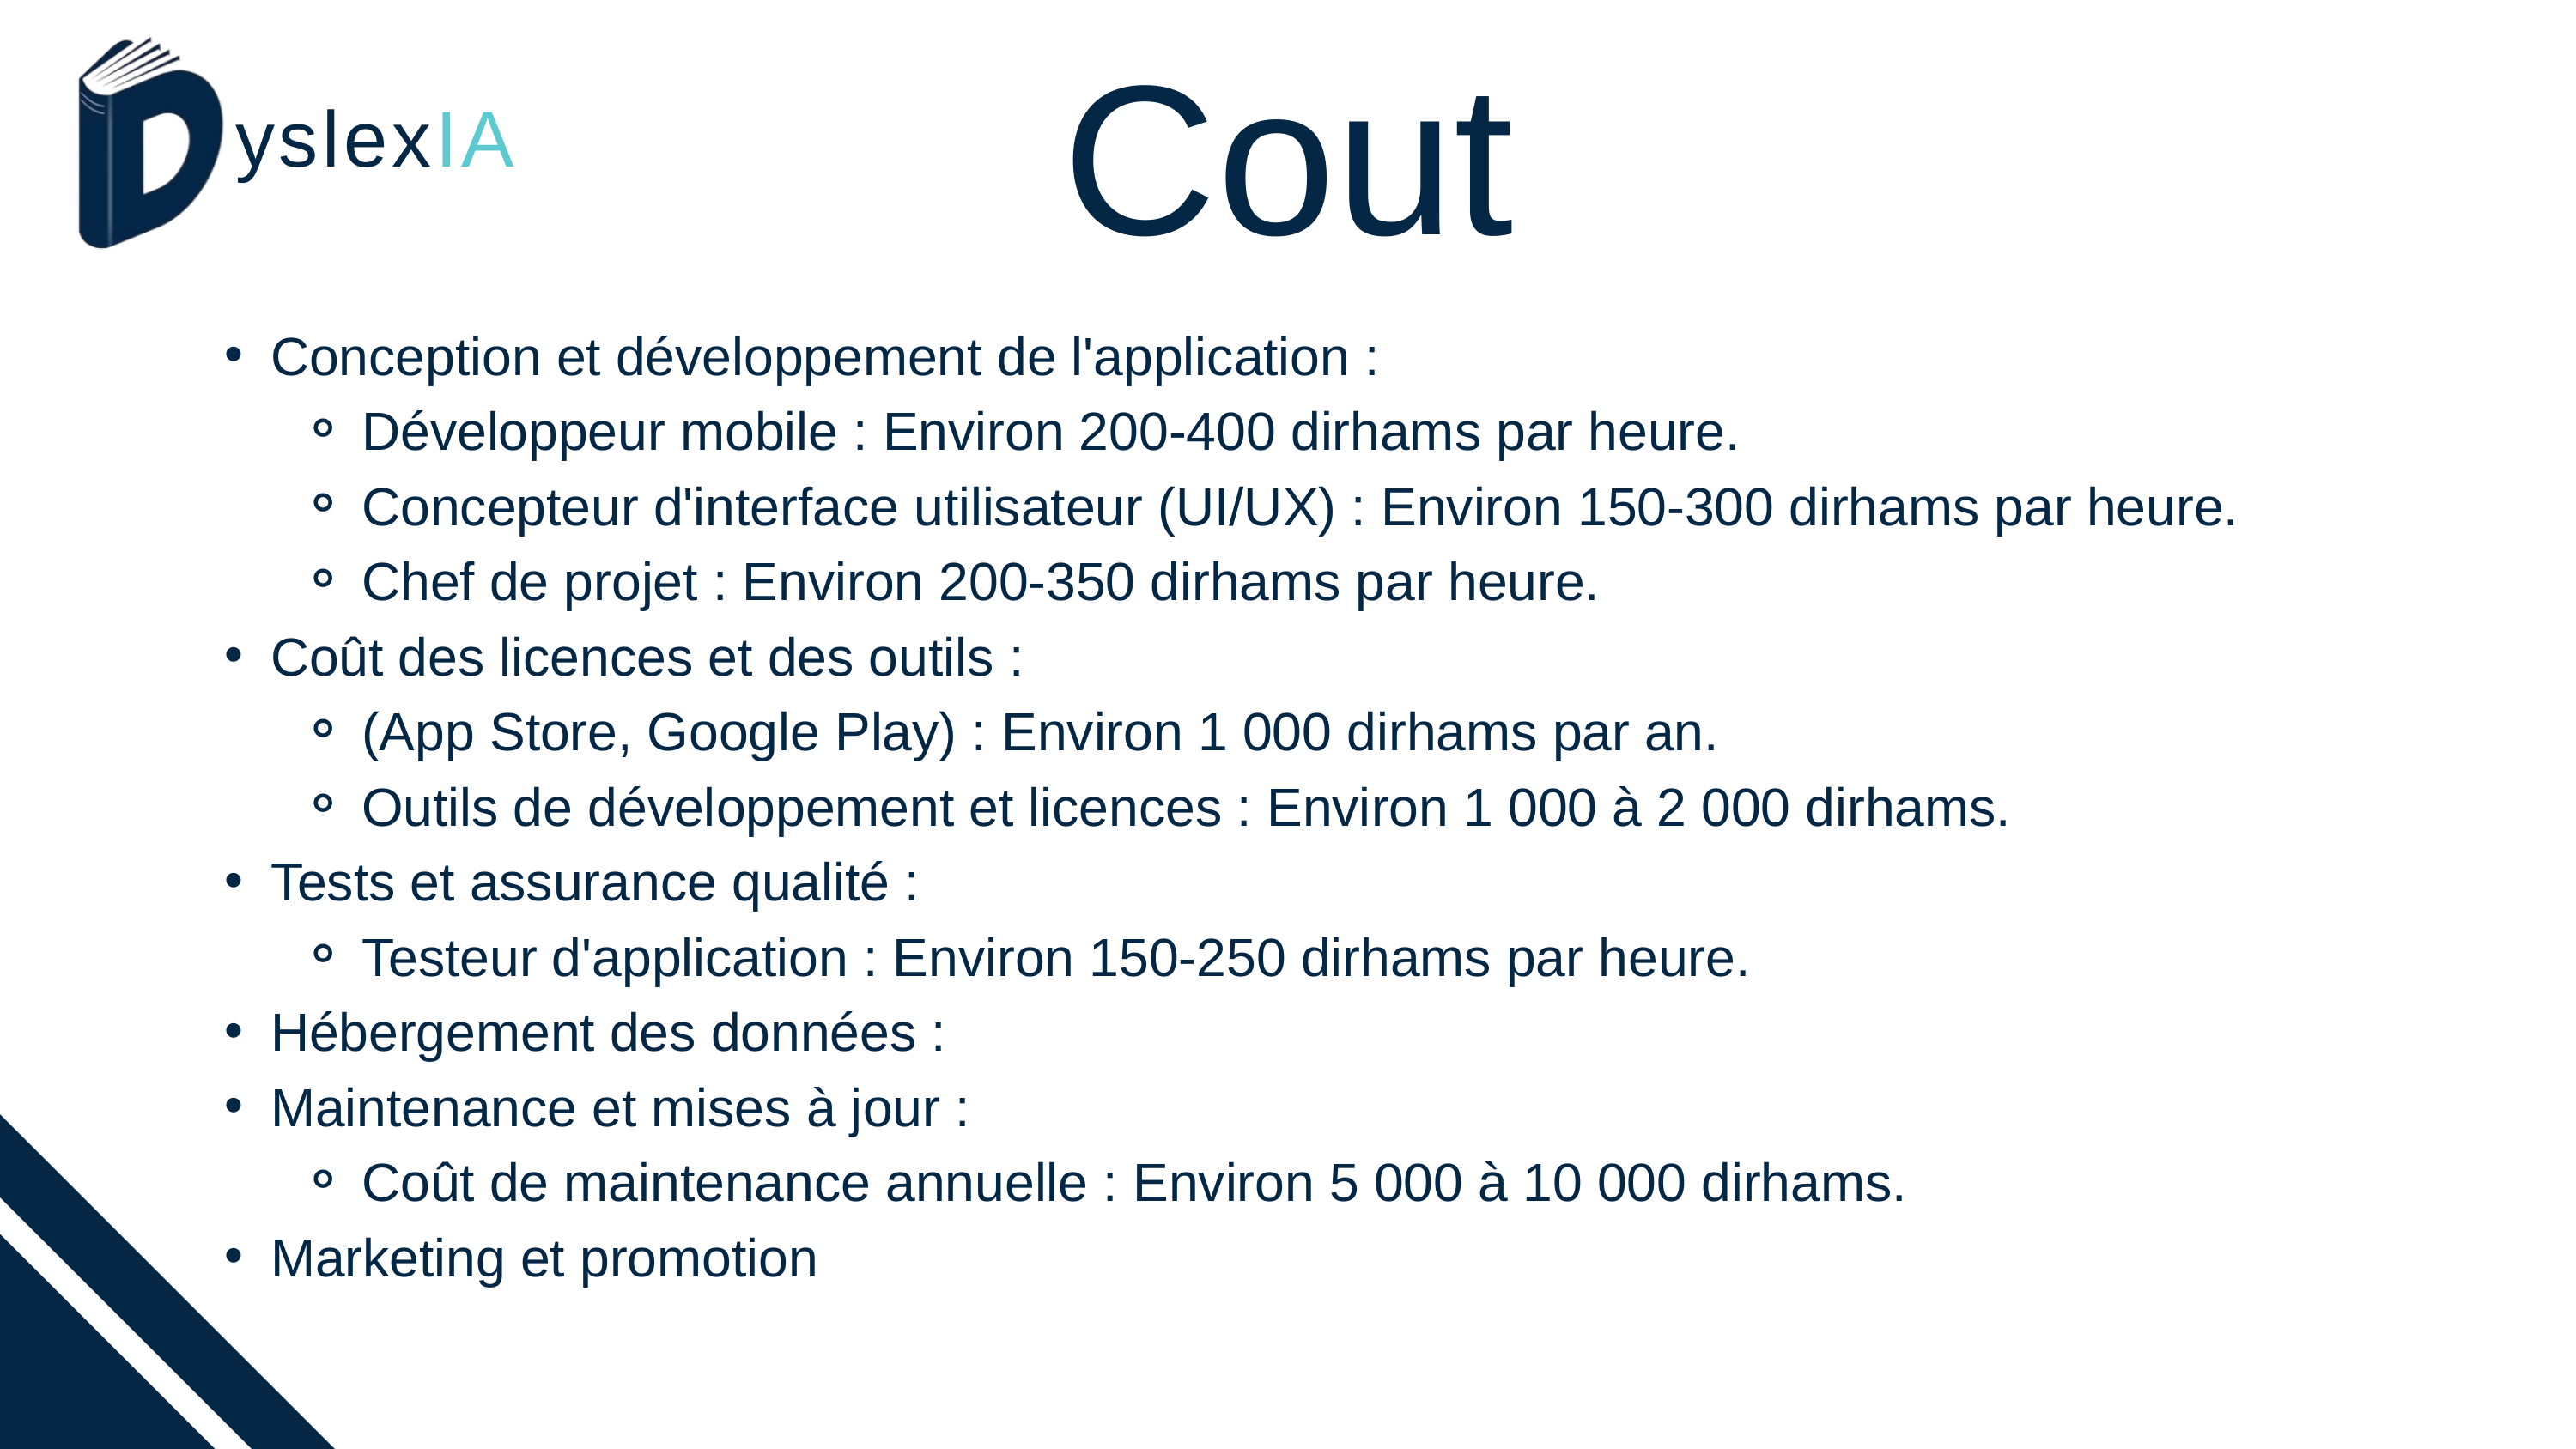

Cout

yslexIA
Conception et développement de l'application :
Développeur mobile : Environ 200-400 dirhams par heure.
Concepteur d'interface utilisateur (UI/UX) : Environ 150-300 dirhams par heure.
Chef de projet : Environ 200-350 dirhams par heure.
Coût des licences et des outils :
(App Store, Google Play) : Environ 1 000 dirhams par an.
Outils de développement et licences : Environ 1 000 à 2 000 dirhams.
Tests et assurance qualité :
Testeur d'application : Environ 150-250 dirhams par heure.
Hébergement des données :
Maintenance et mises à jour :
Coût de maintenance annuelle : Environ 5 000 à 10 000 dirhams.
Marketing et promotion